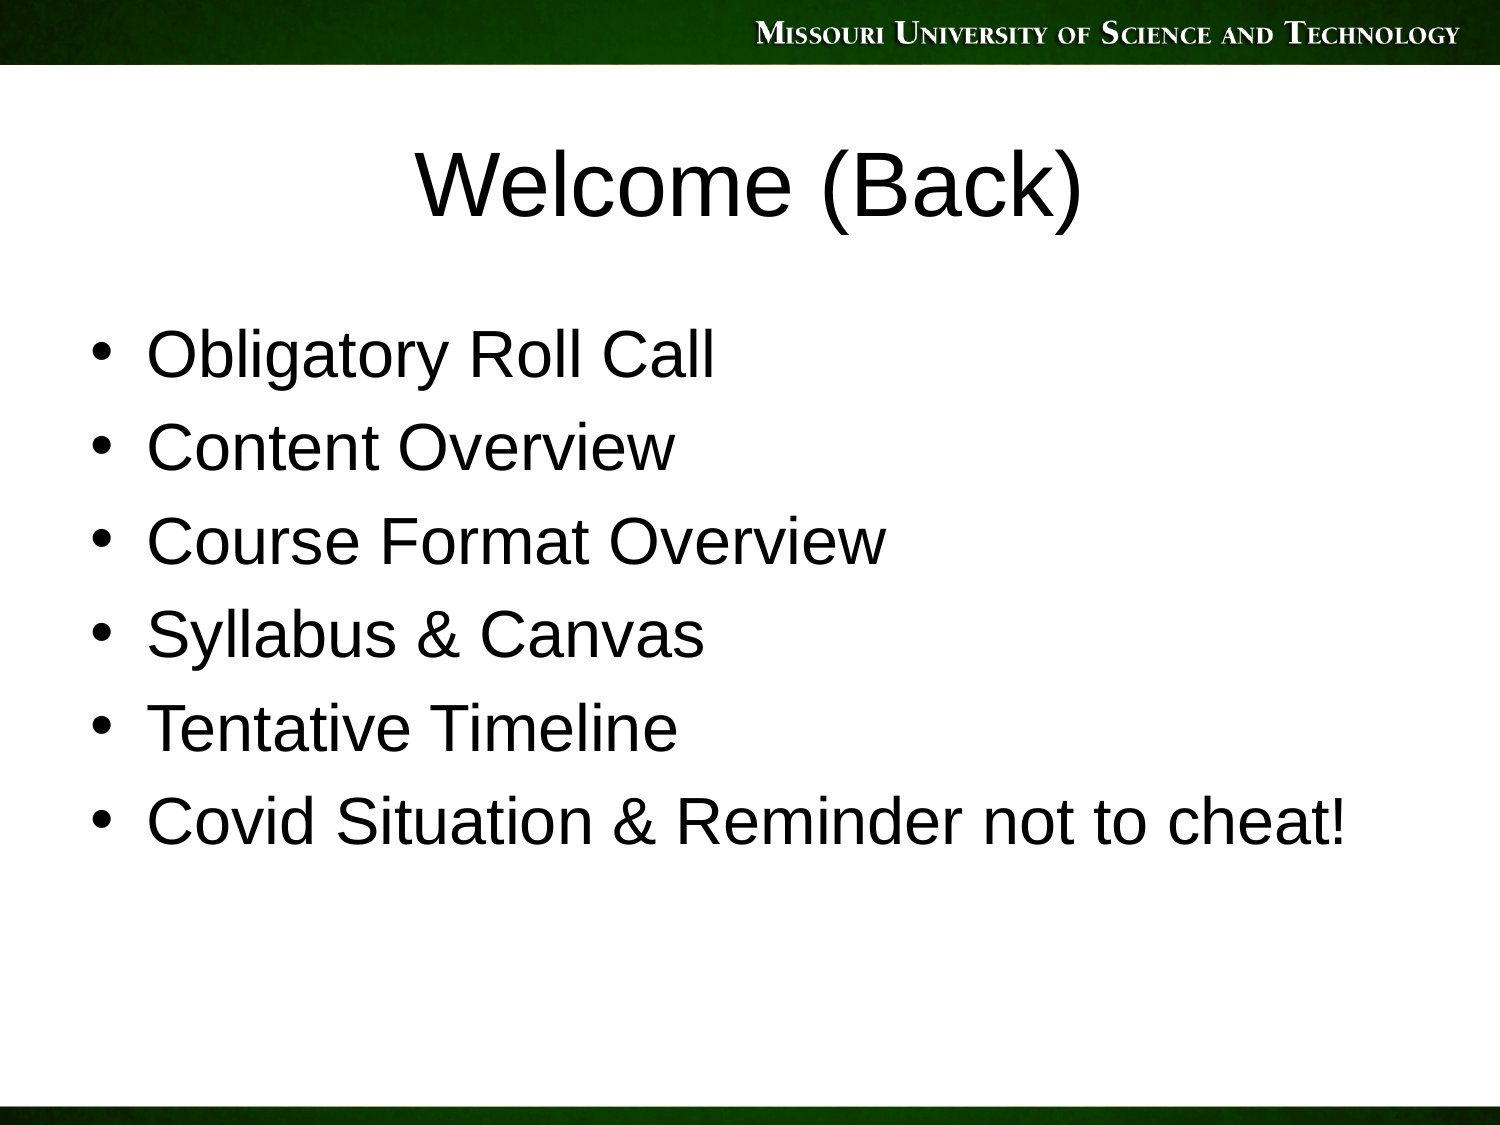

# Welcome (Back)
Obligatory Roll Call
Content Overview
Course Format Overview
Syllabus & Canvas
Tentative Timeline
Covid Situation & Reminder not to cheat!